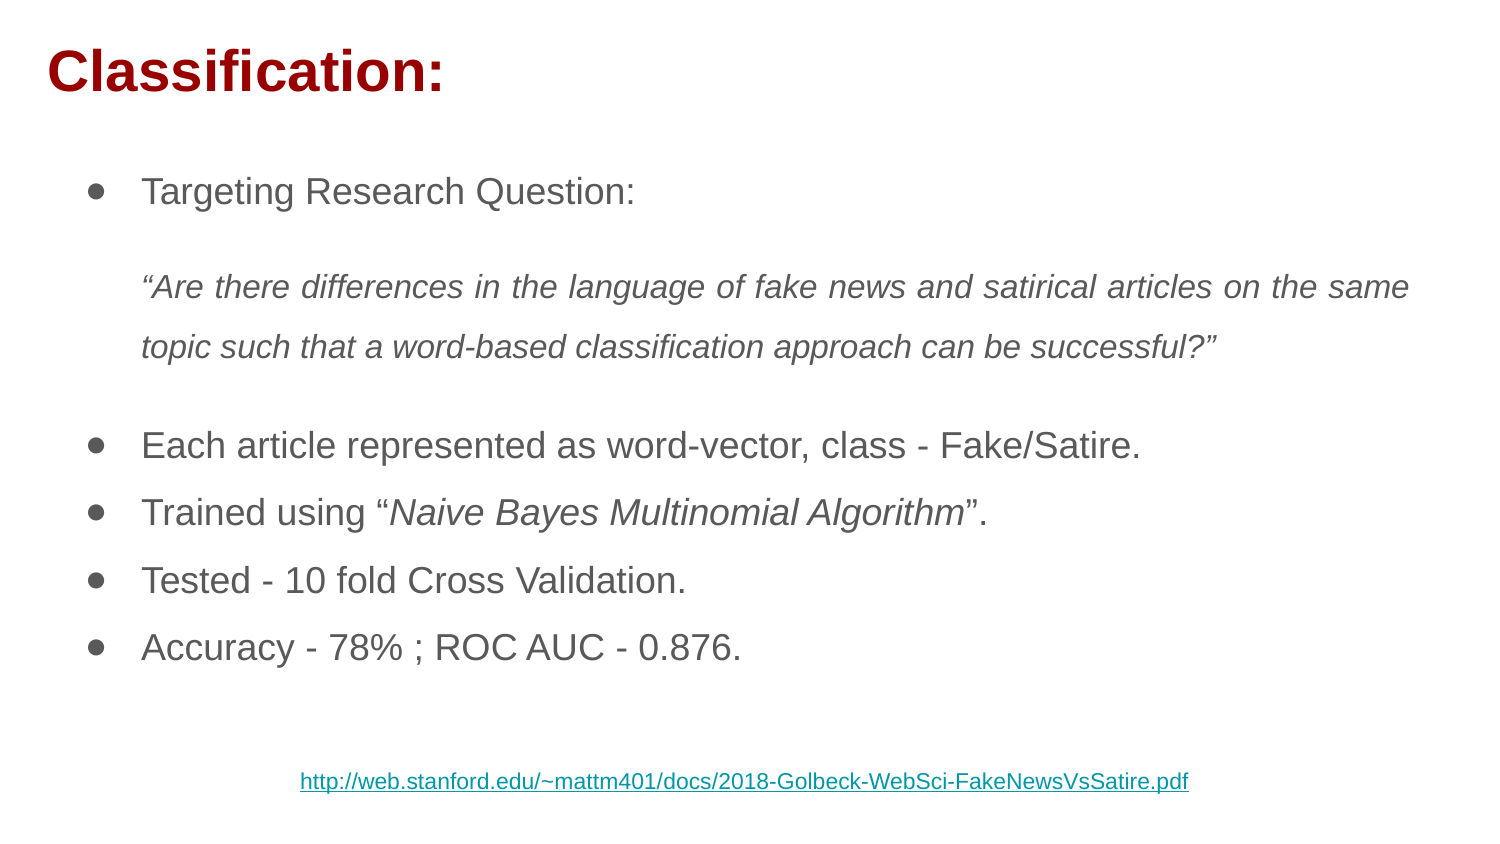

# Classification:
Targeting Research Question:
“Are there differences in the language of fake news and satirical articles on the same   topic such that a word-based classification approach can be successful?”
Each article represented as word-vector, class - Fake/Satire.
Trained using “Naive Bayes Multinomial Algorithm”.
Tested - 10 fold Cross Validation.
Accuracy - 78% ; ROC AUC - 0.876.
http://web.stanford.edu/~mattm401/docs/2018-Golbeck-WebSci-FakeNewsVsSatire.pdf